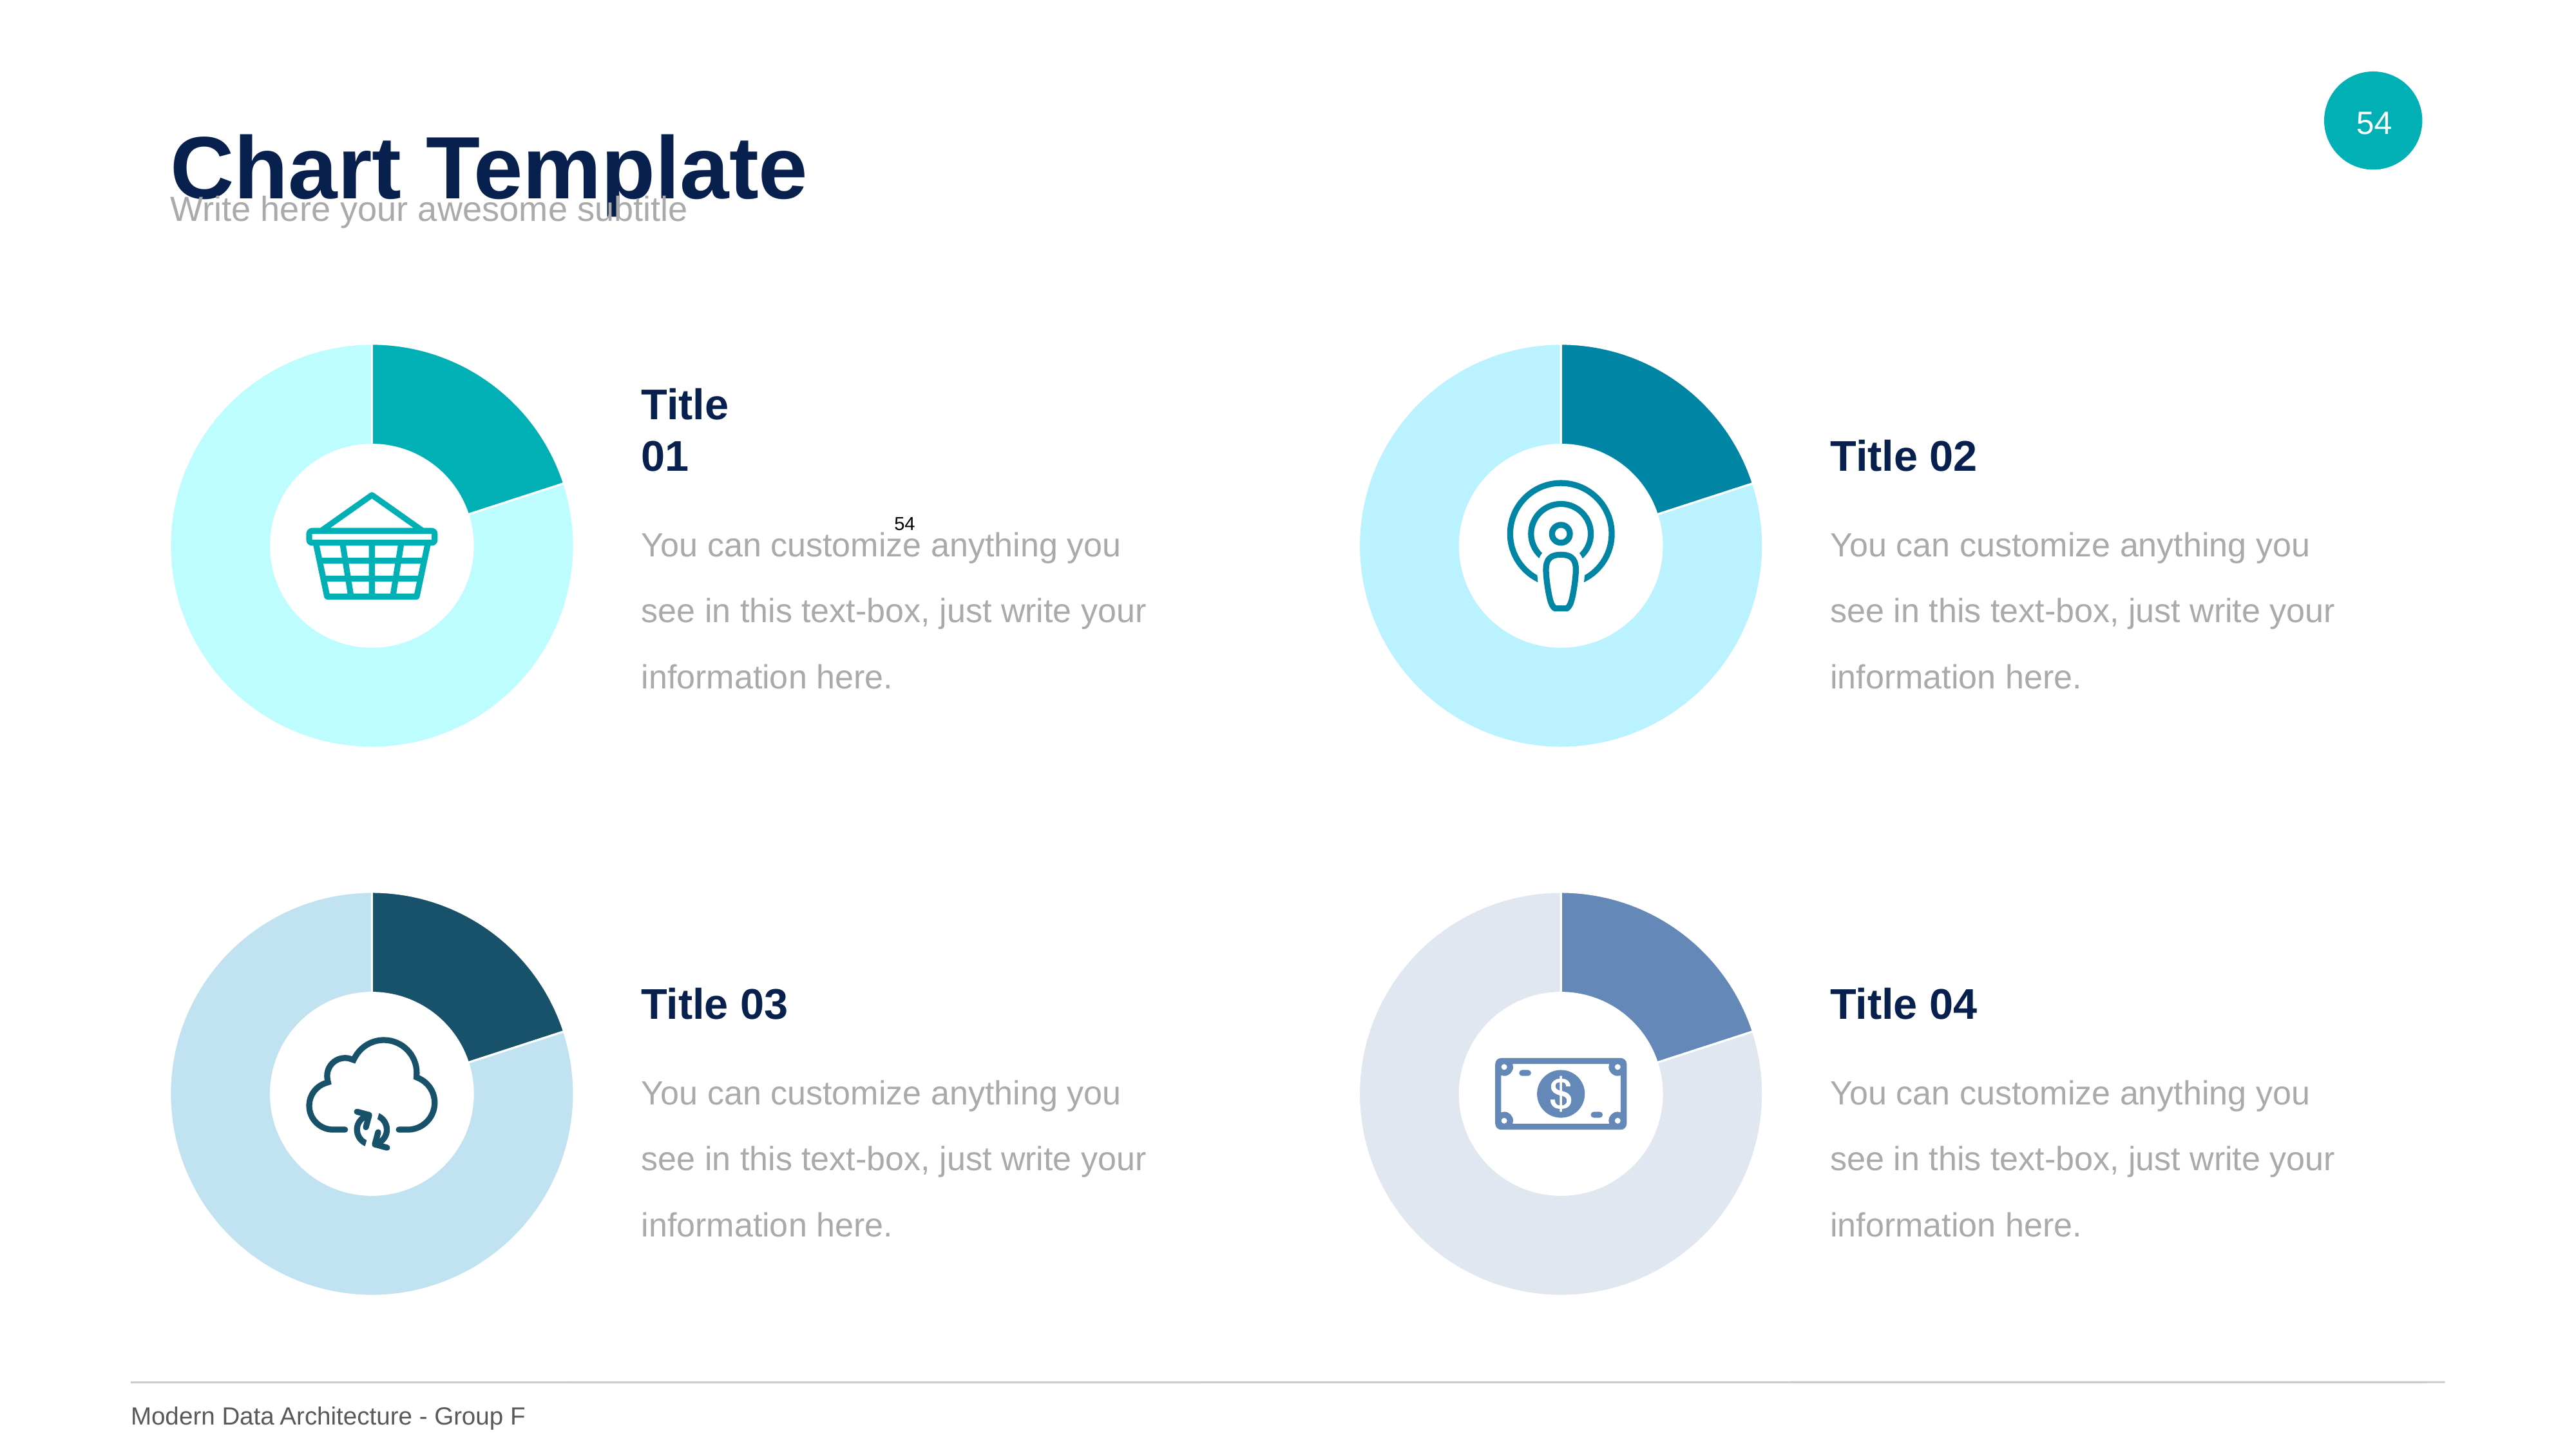

Chart Template
Write here your awesome subtitle

### Chart

| Category | Sales |
|---|---|
| Item 01 | 2.0 |
| Item 02 | 8.0 |

### Chart

| Category | Sales |
|---|---|
| Item 01 | 2.0 |
| Item 02 | 8.0 |
Title 01
Title 02

You can customize anything you see in this text-box, just write your information here.
You can customize anything you see in this text-box, just write your information here.
54

### Chart

| Category | Sales |
|---|---|
| Item 01 | 2.0 |
| Item 02 | 8.0 |

### Chart

| Category | Sales |
|---|---|
| Item 01 | 2.0 |
| Item 02 | 8.0 |
Title 03
Title 04

You can customize anything you see in this text-box, just write your information here.
You can customize anything you see in this text-box, just write your information here.